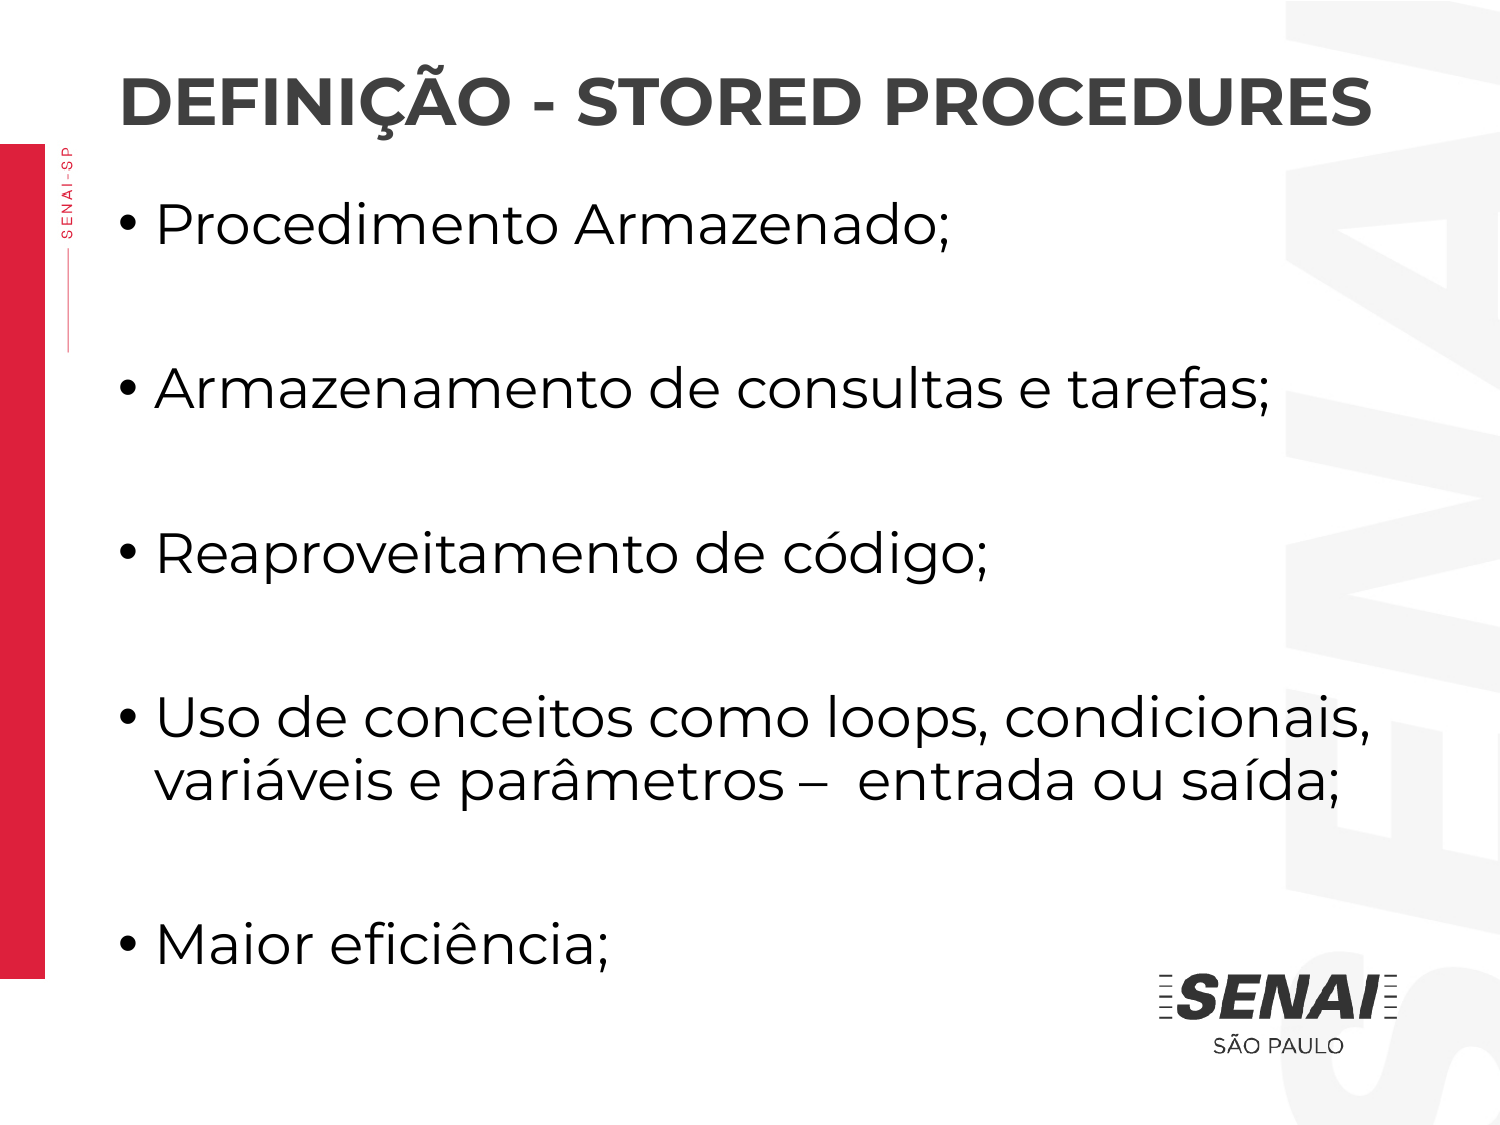

DEFINIÇÃO - STORED PROCEDURES
Procedimento Armazenado;

Armazenamento de consultas e tarefas;

Reaproveitamento de código;

Uso de conceitos como loops, condicionais, variáveis e parâmetros –  entrada ou saída;

Maior eficiência;